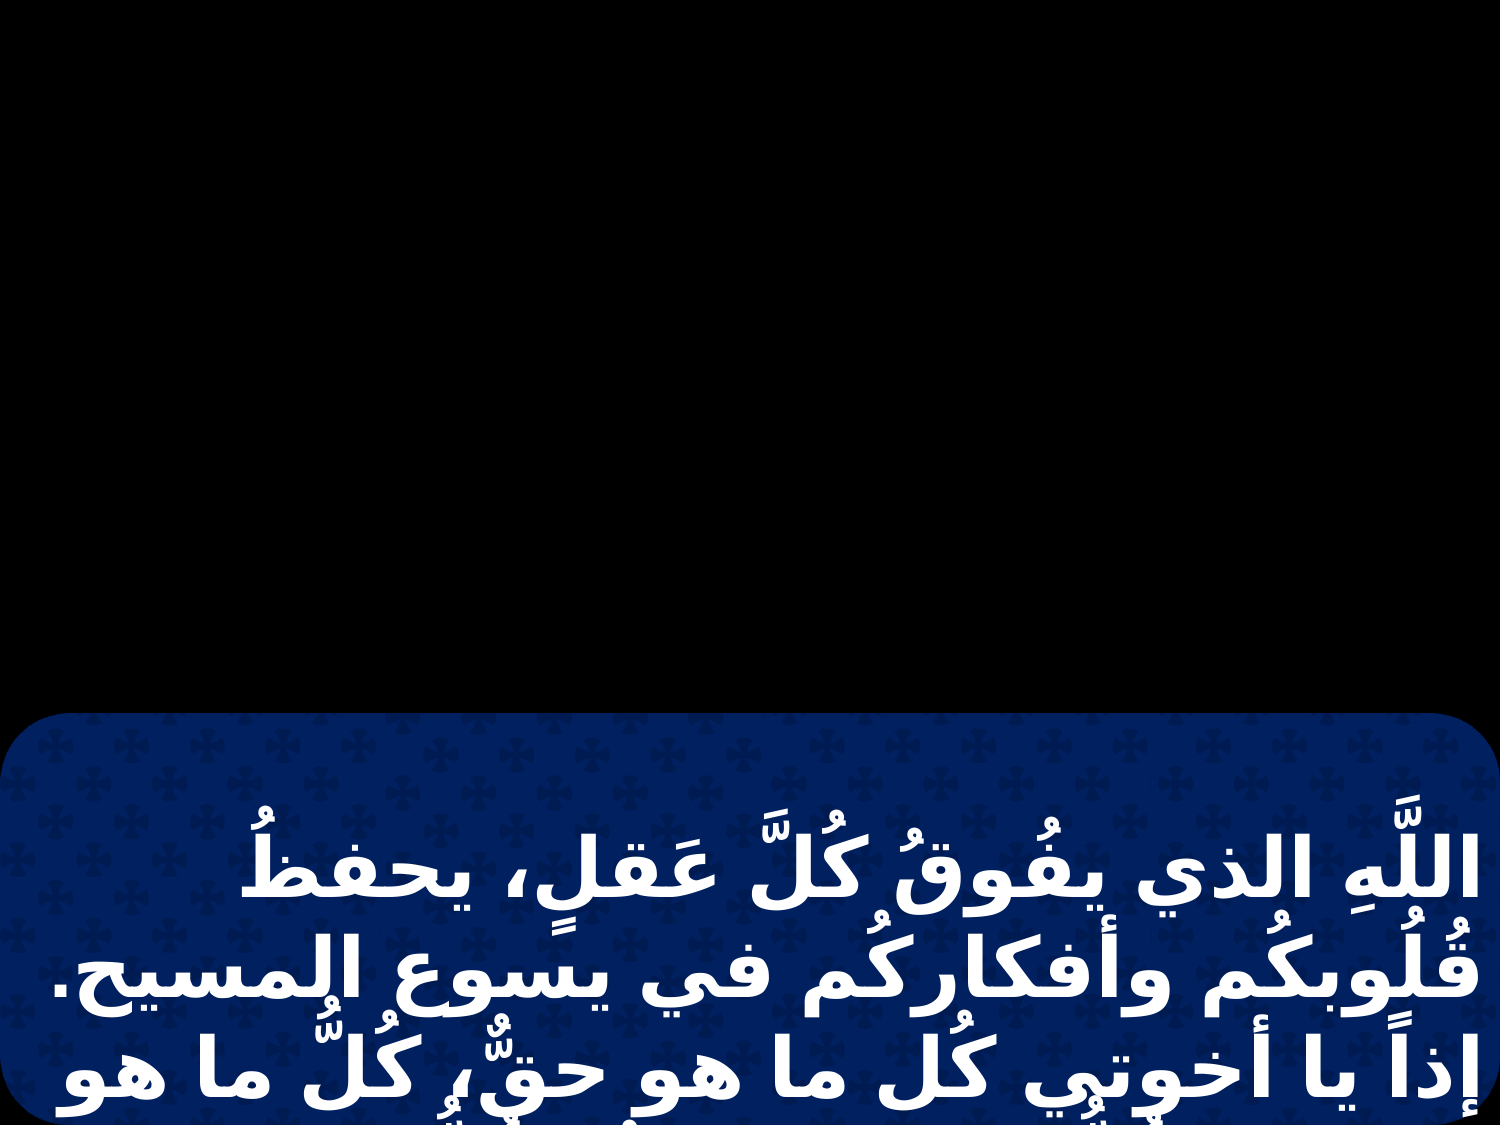

اللَّهِ الذي يفُوقُ كُلَّ عَقلٍ، يحفظُ قُلُوبكُم وأفكاركُم في يسوع المسيح. إذاً يا أخوتي كُل ما هو حقٌّ، كُلُّ ما هو عفافٌ، كُلُّ ما هو عادلٌ، كُلُّ ما هو طاهرٌ،